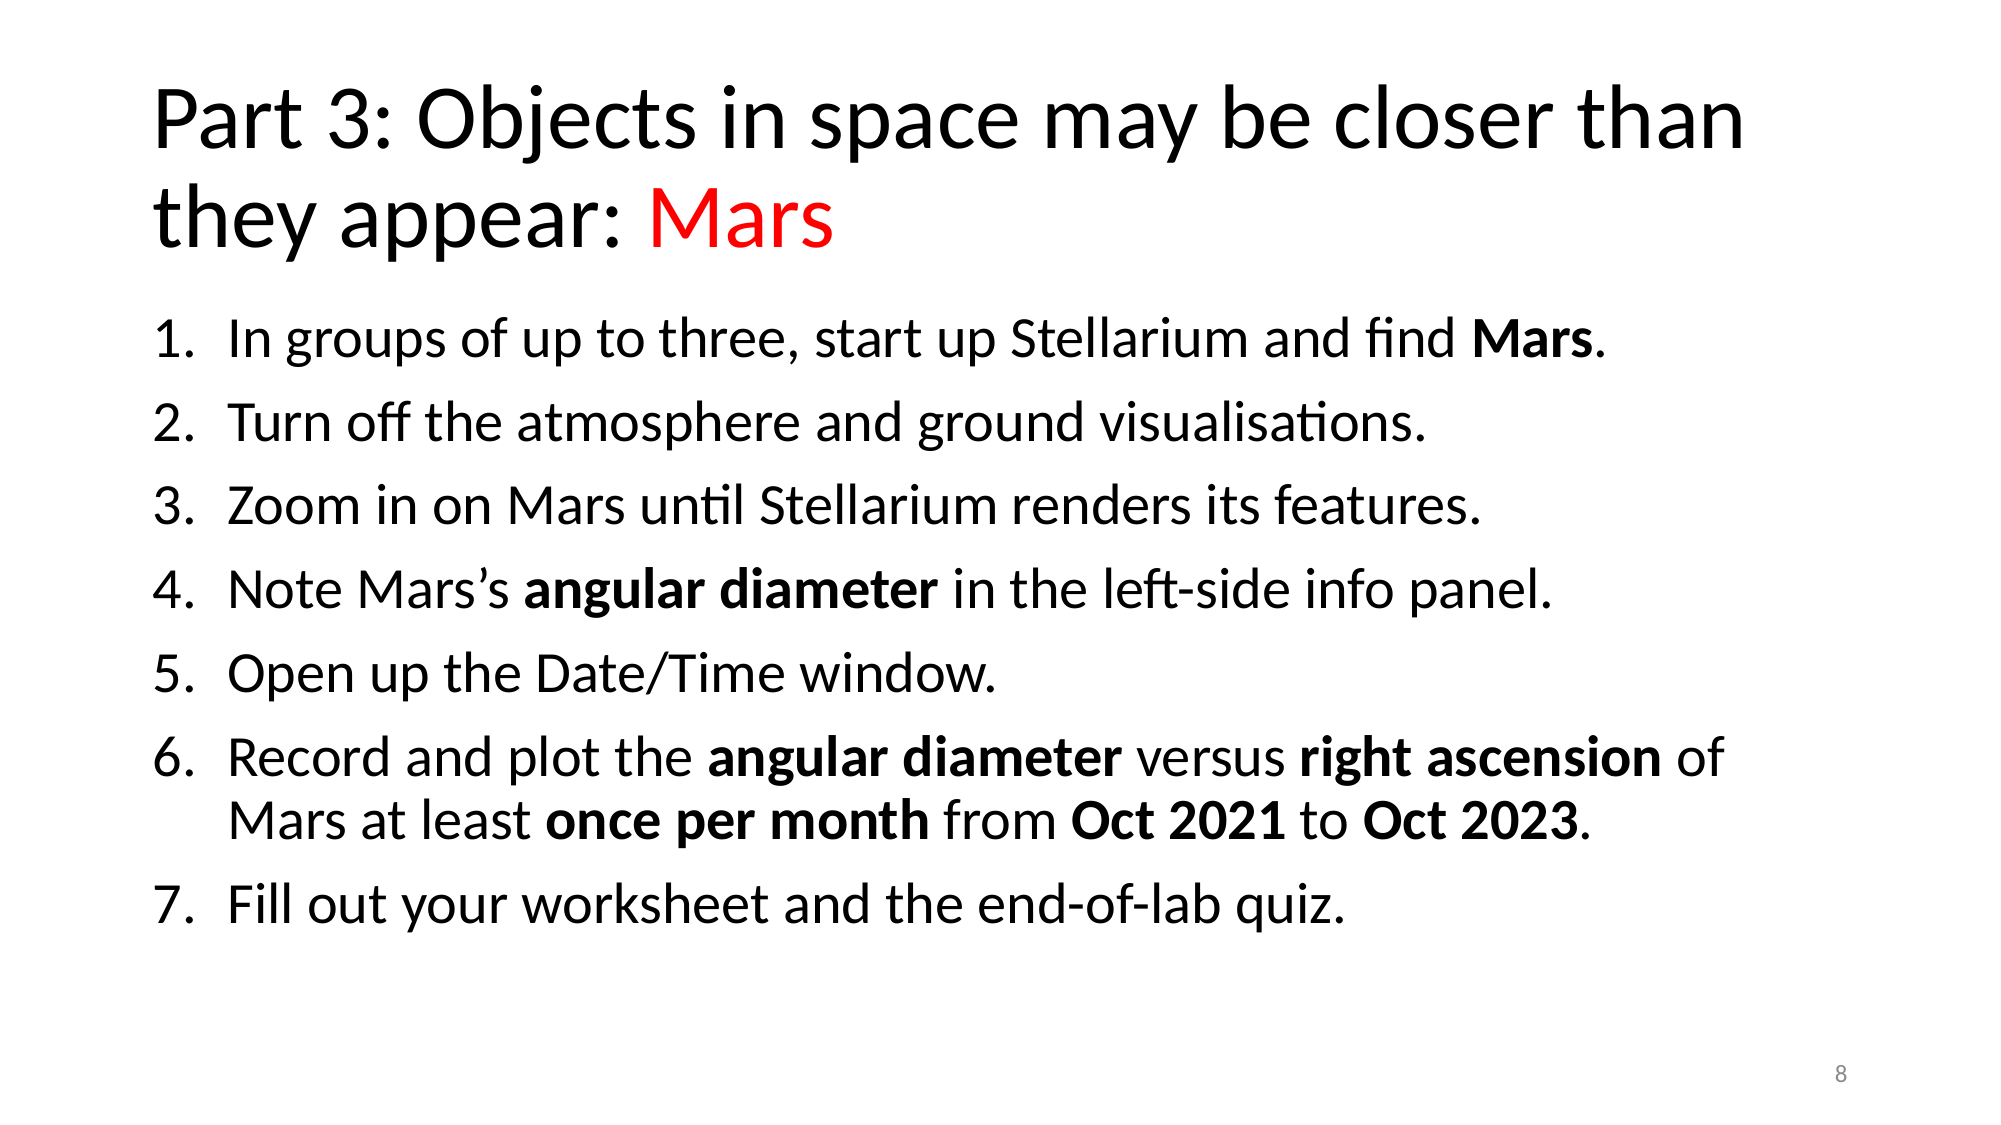

# Part 3: Objects in space may be closer than they appear: Mars
In groups of up to three, start up Stellarium and find Mars.
Turn off the atmosphere and ground visualisations.
Zoom in on Mars until Stellarium renders its features.
Note Mars’s angular diameter in the left-side info panel.
Open up the Date/Time window.
Record and plot the angular diameter versus right ascension of Mars at least once per month from Oct 2021 to Oct 2023.
Fill out your worksheet and the end-of-lab quiz.

8